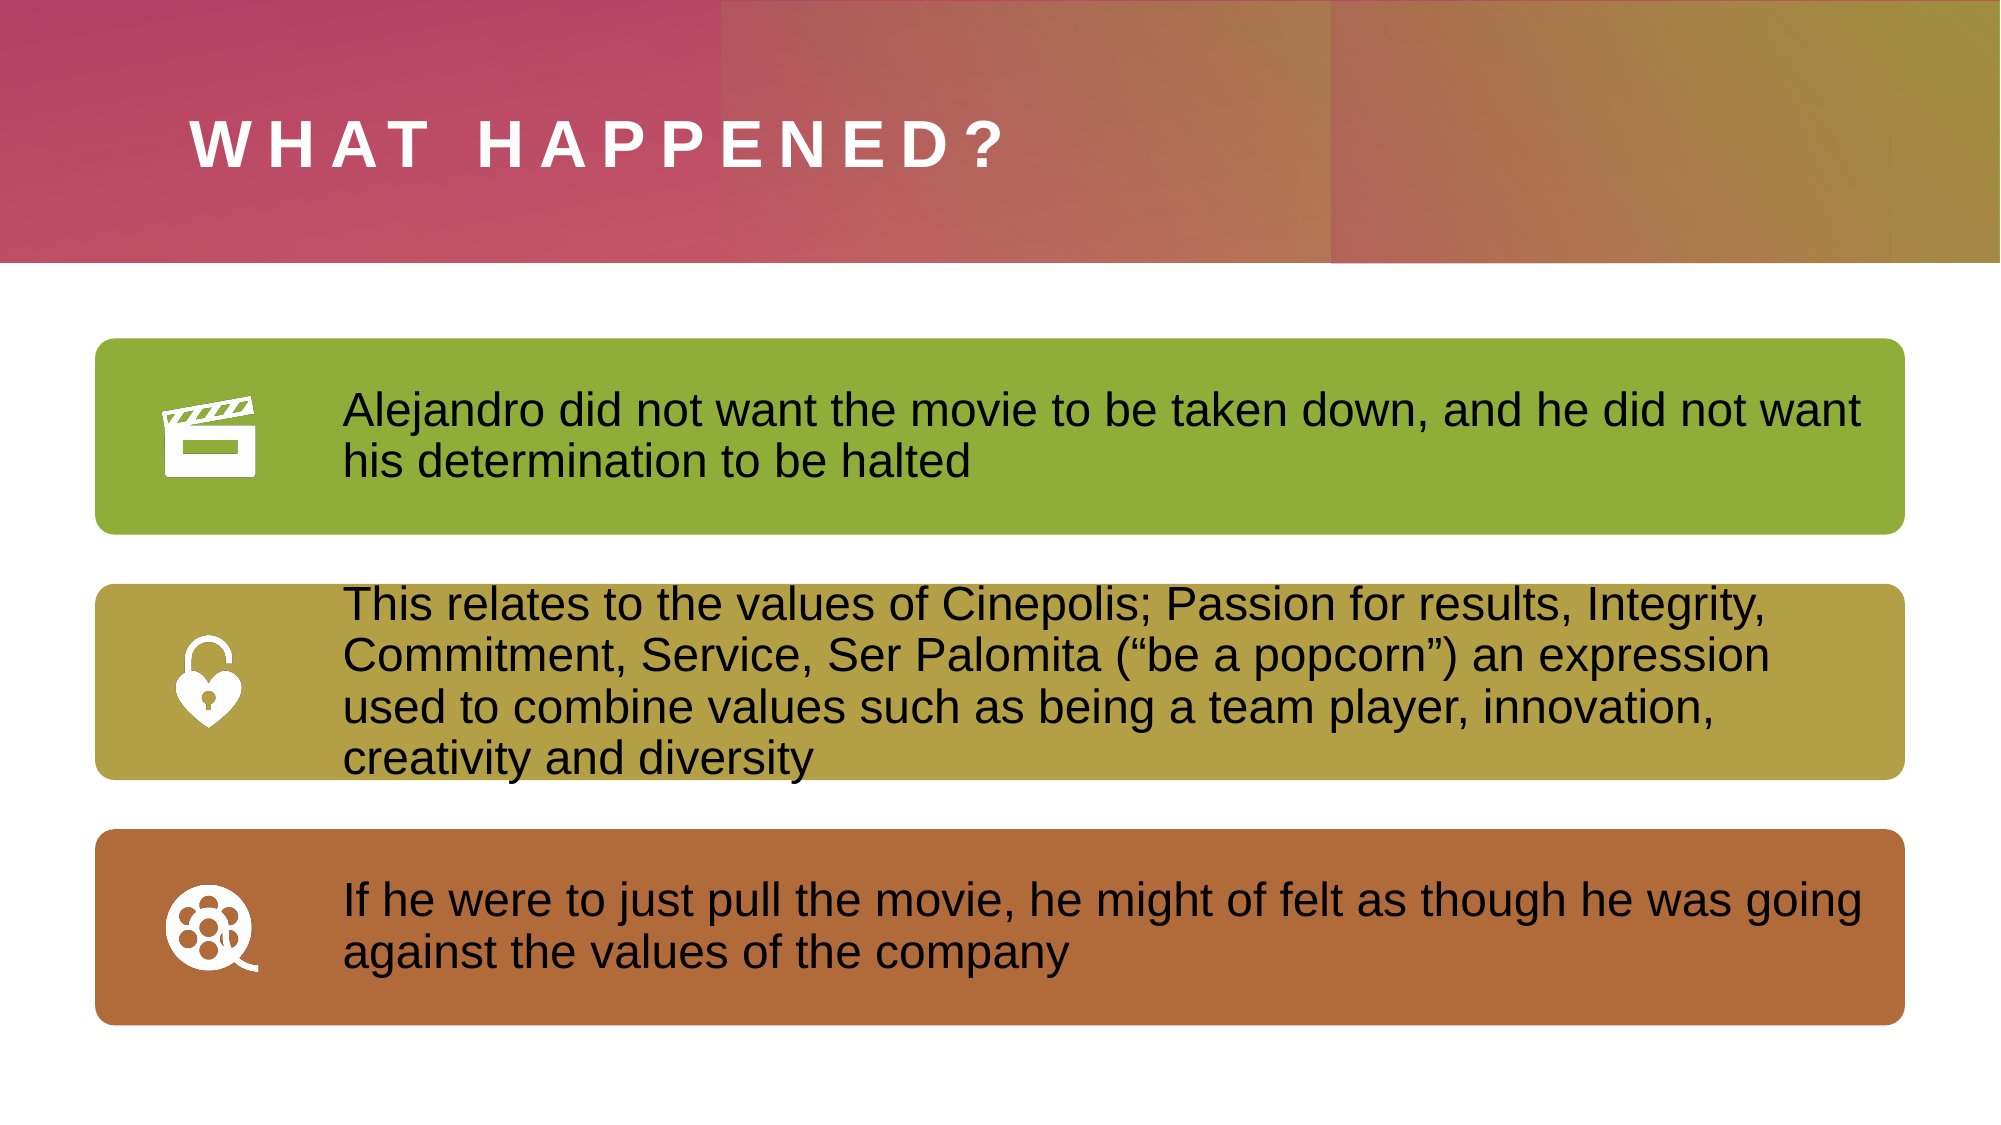

# What happened?
Alejandro did not want the movie to be taken down, and he did not want his determination to be halted
This relates to the values of Cinepolis; Passion for results, Integrity, Commitment, Service, Ser Palomita (“be a popcorn”) an expression used to combine values such as being a team player, innovation, creativity and diversity
If he were to just pull the movie, he might of felt as though he was going against the values of the company